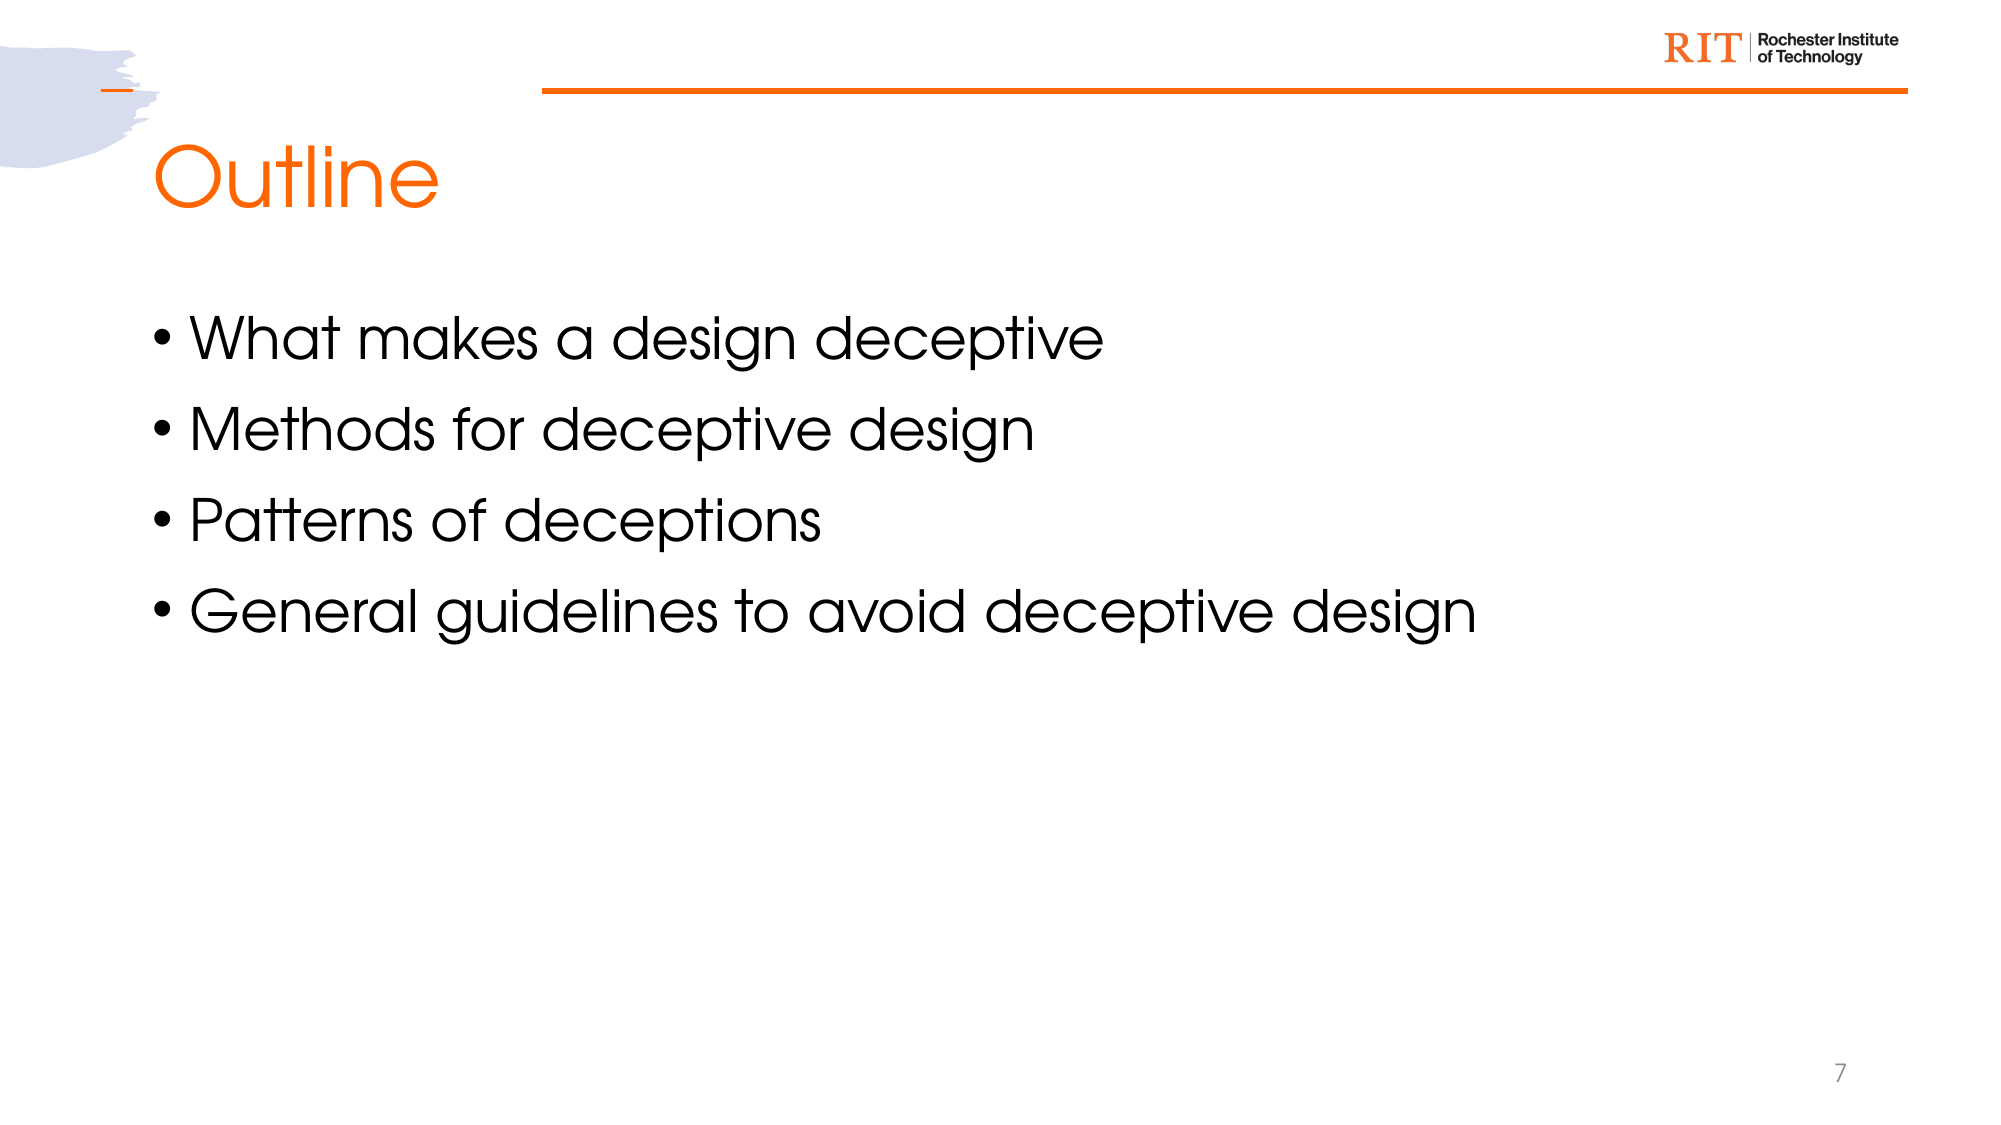

# Outline
What makes a design deceptive
Methods for deceptive design
Patterns of deceptions
General guidelines to avoid deceptive design
7